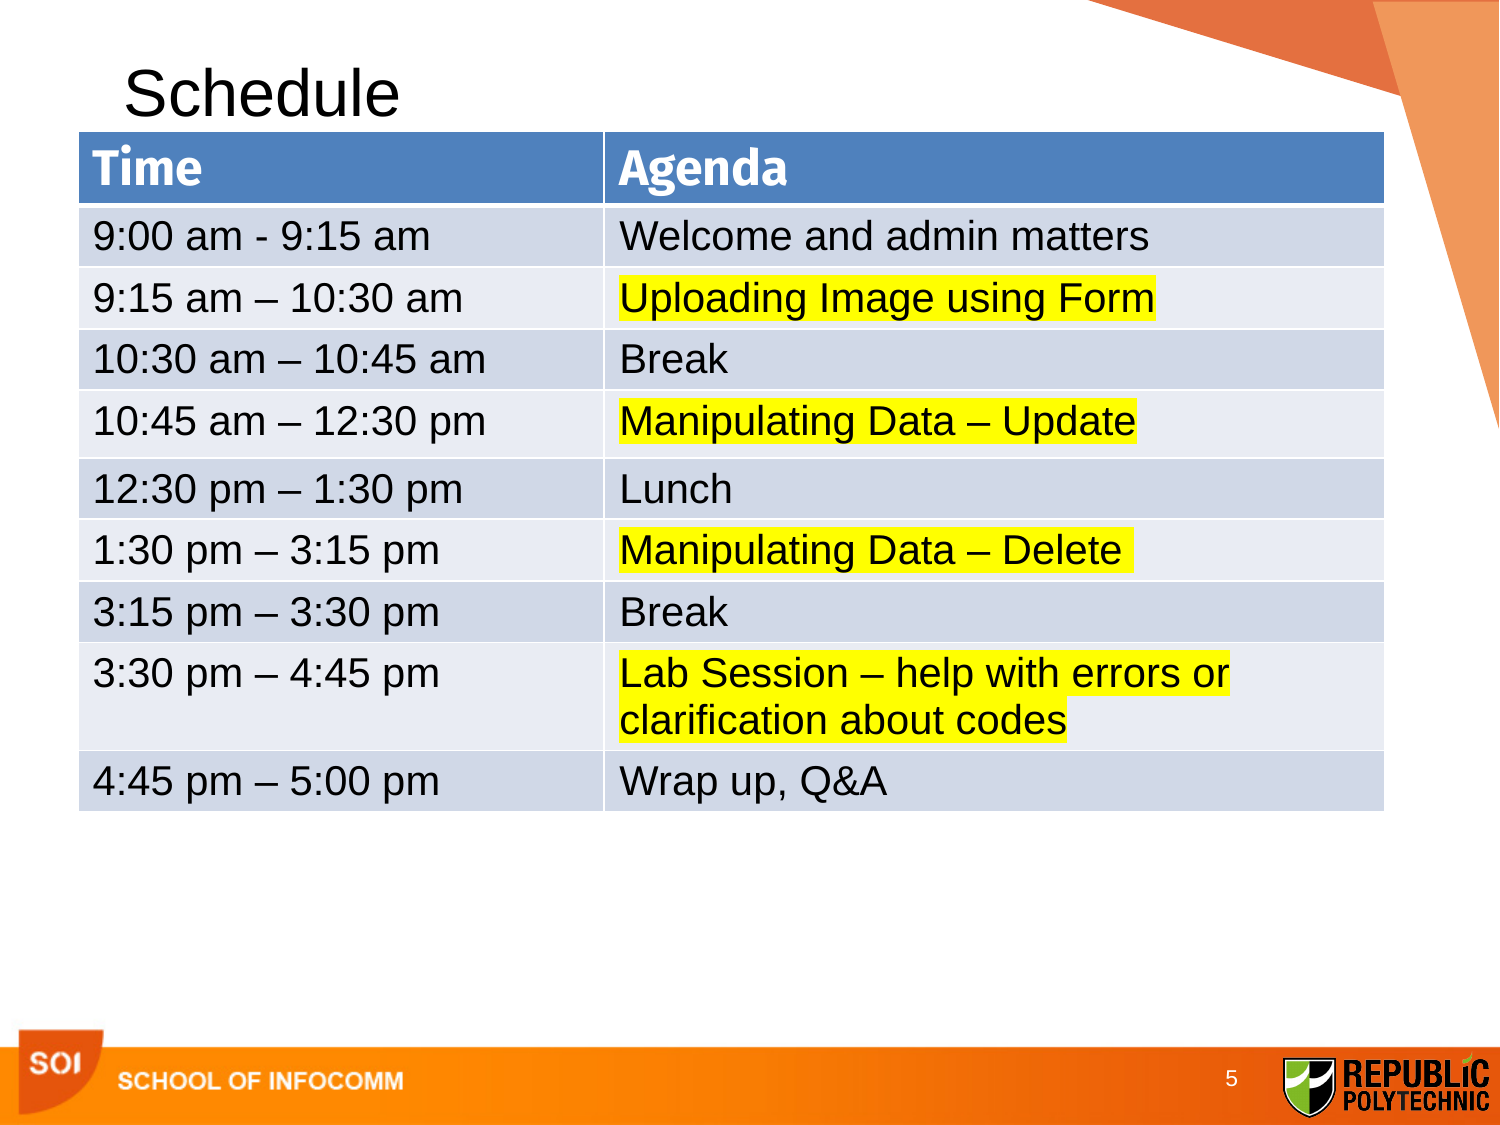

# Schedule
| Time | Agenda |
| --- | --- |
| 9:00 am - 9:15 am | Welcome and admin matters |
| 9:15 am – 10:30 am | Uploading Image using Form |
| 10:30 am – 10:45 am | Break |
| 10:45 am – 12:30 pm | Manipulating Data – Update |
| 12:30 pm – 1:30 pm | Lunch |
| 1:30 pm – 3:15 pm | Manipulating Data – Delete |
| 3:15 pm – 3:30 pm | Break |
| 3:30 pm – 4:45 pm | Lab Session – help with errors or clarification about codes |
| 4:45 pm – 5:00 pm | Wrap up, Q&A |
5